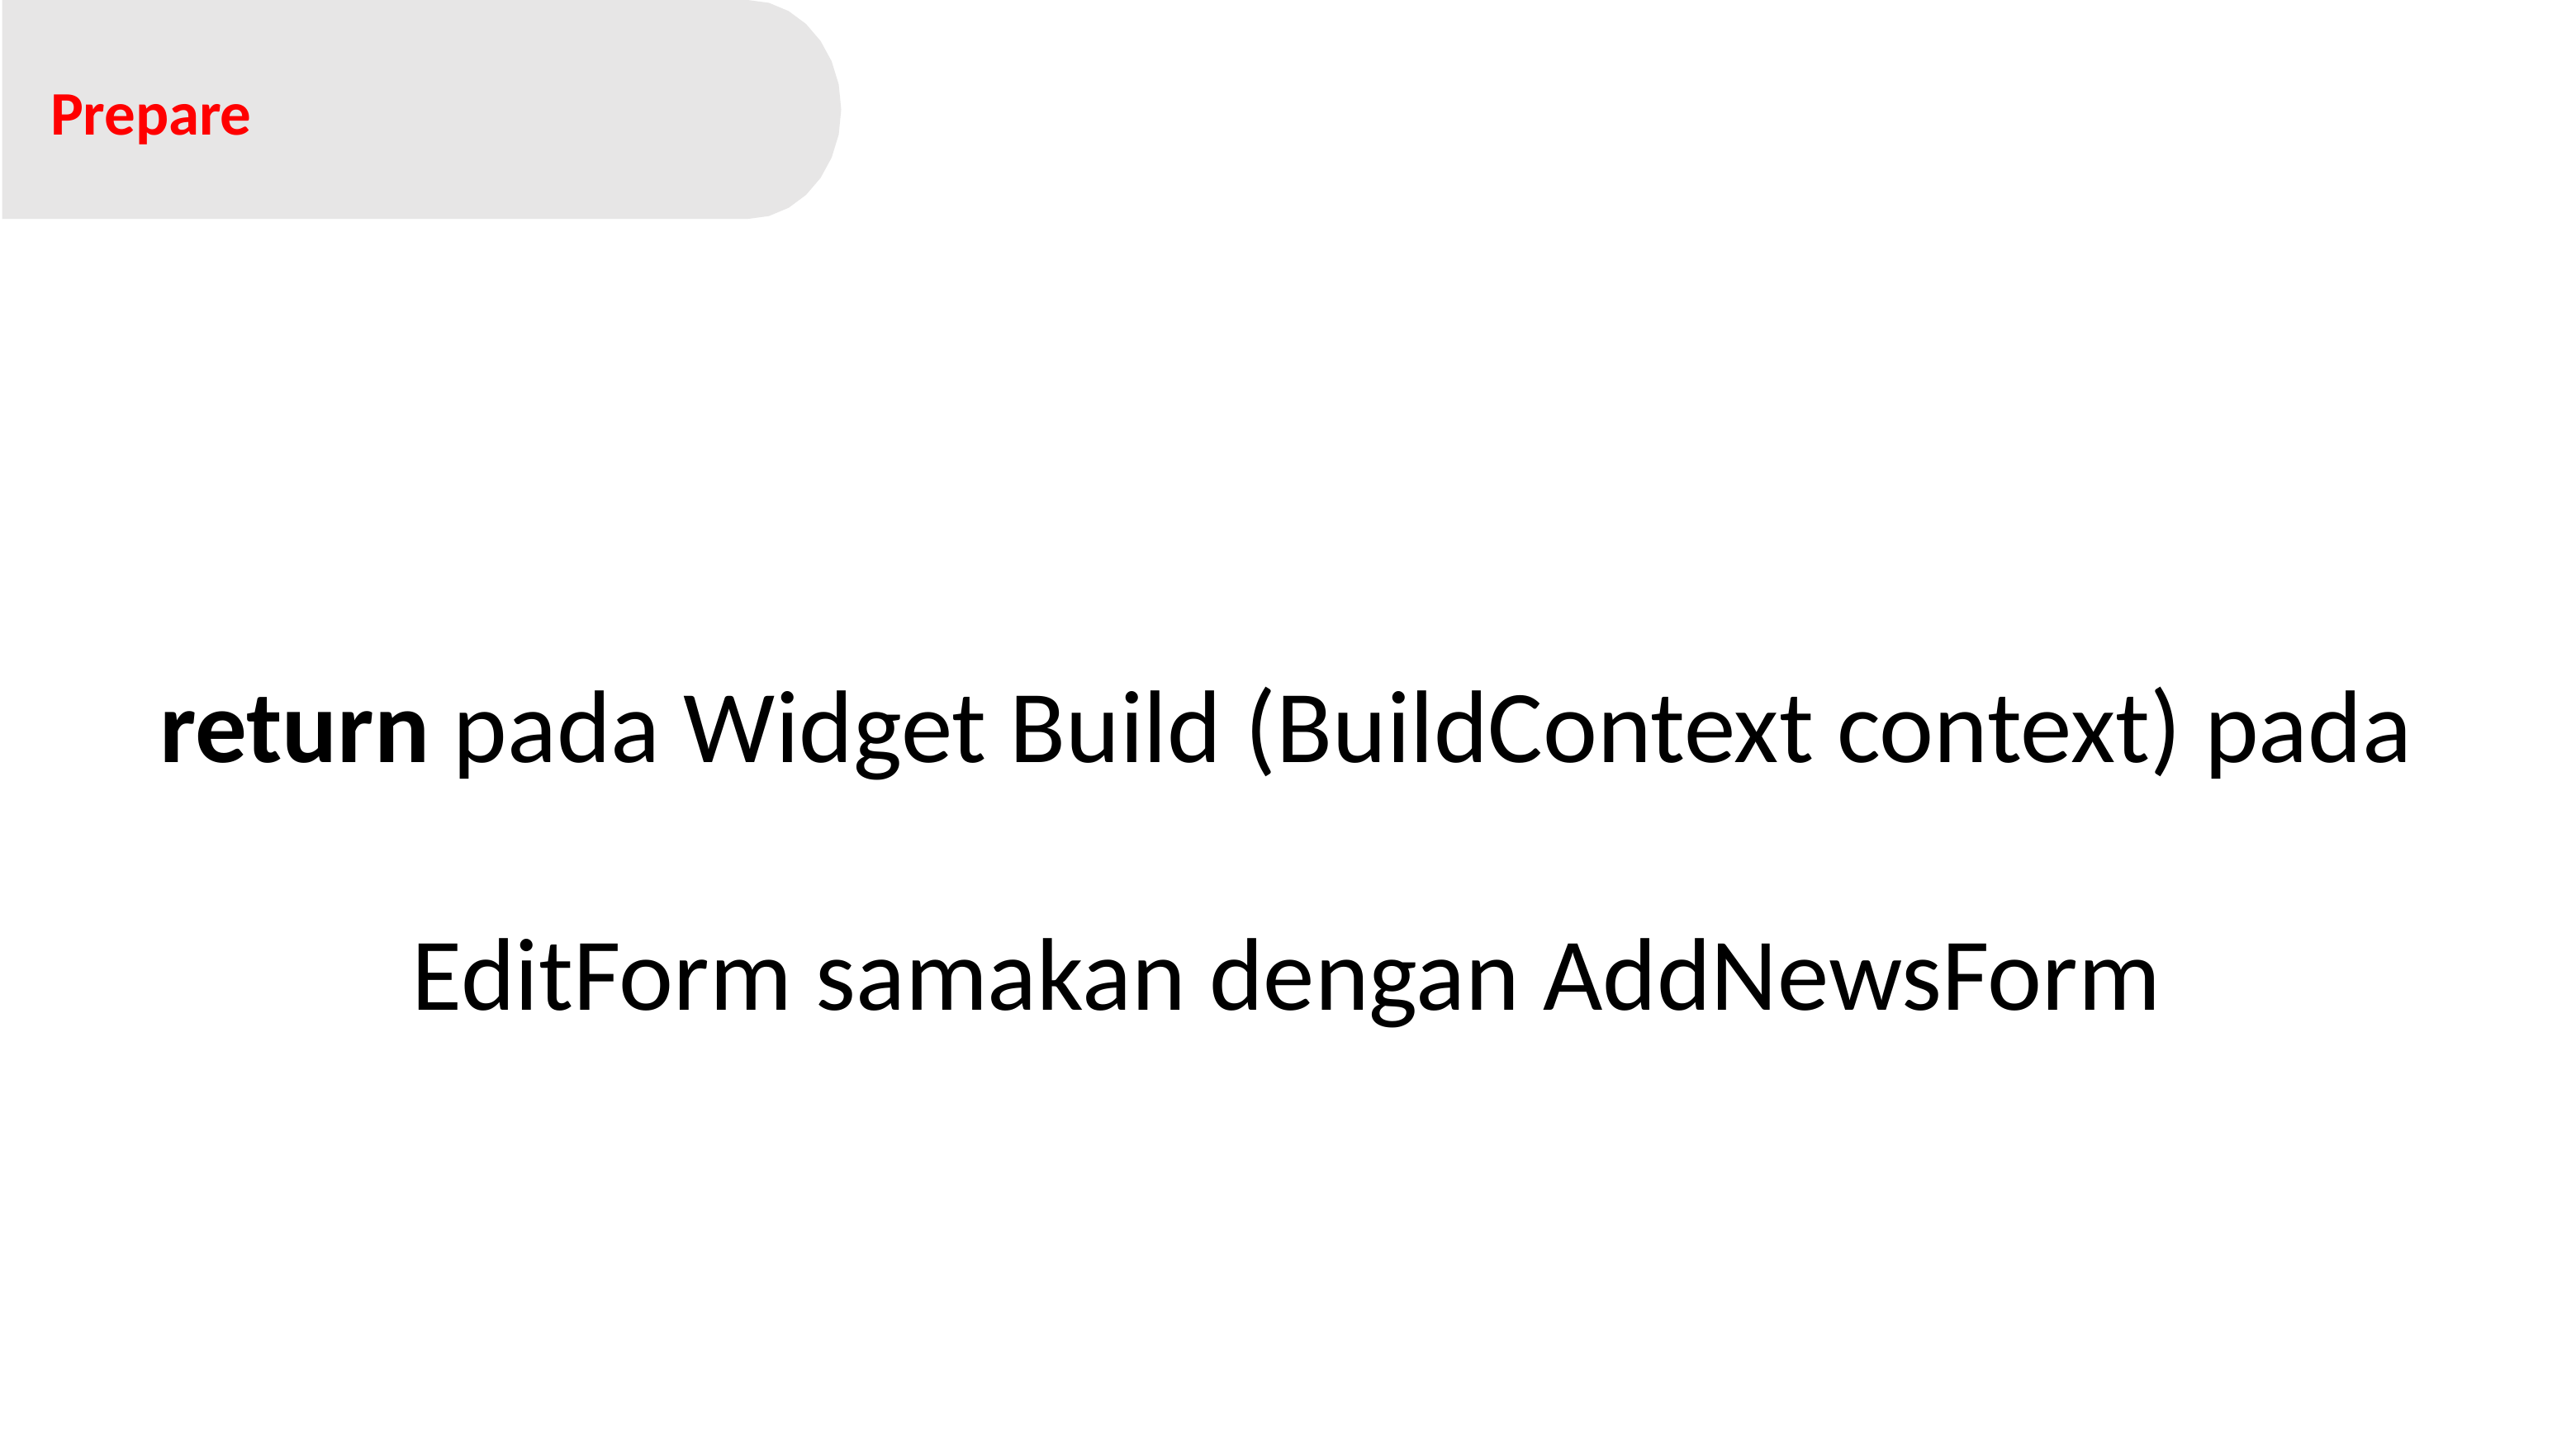

Prepare
return pada Widget Build (BuildContext context) pada EditForm samakan dengan AddNewsForm